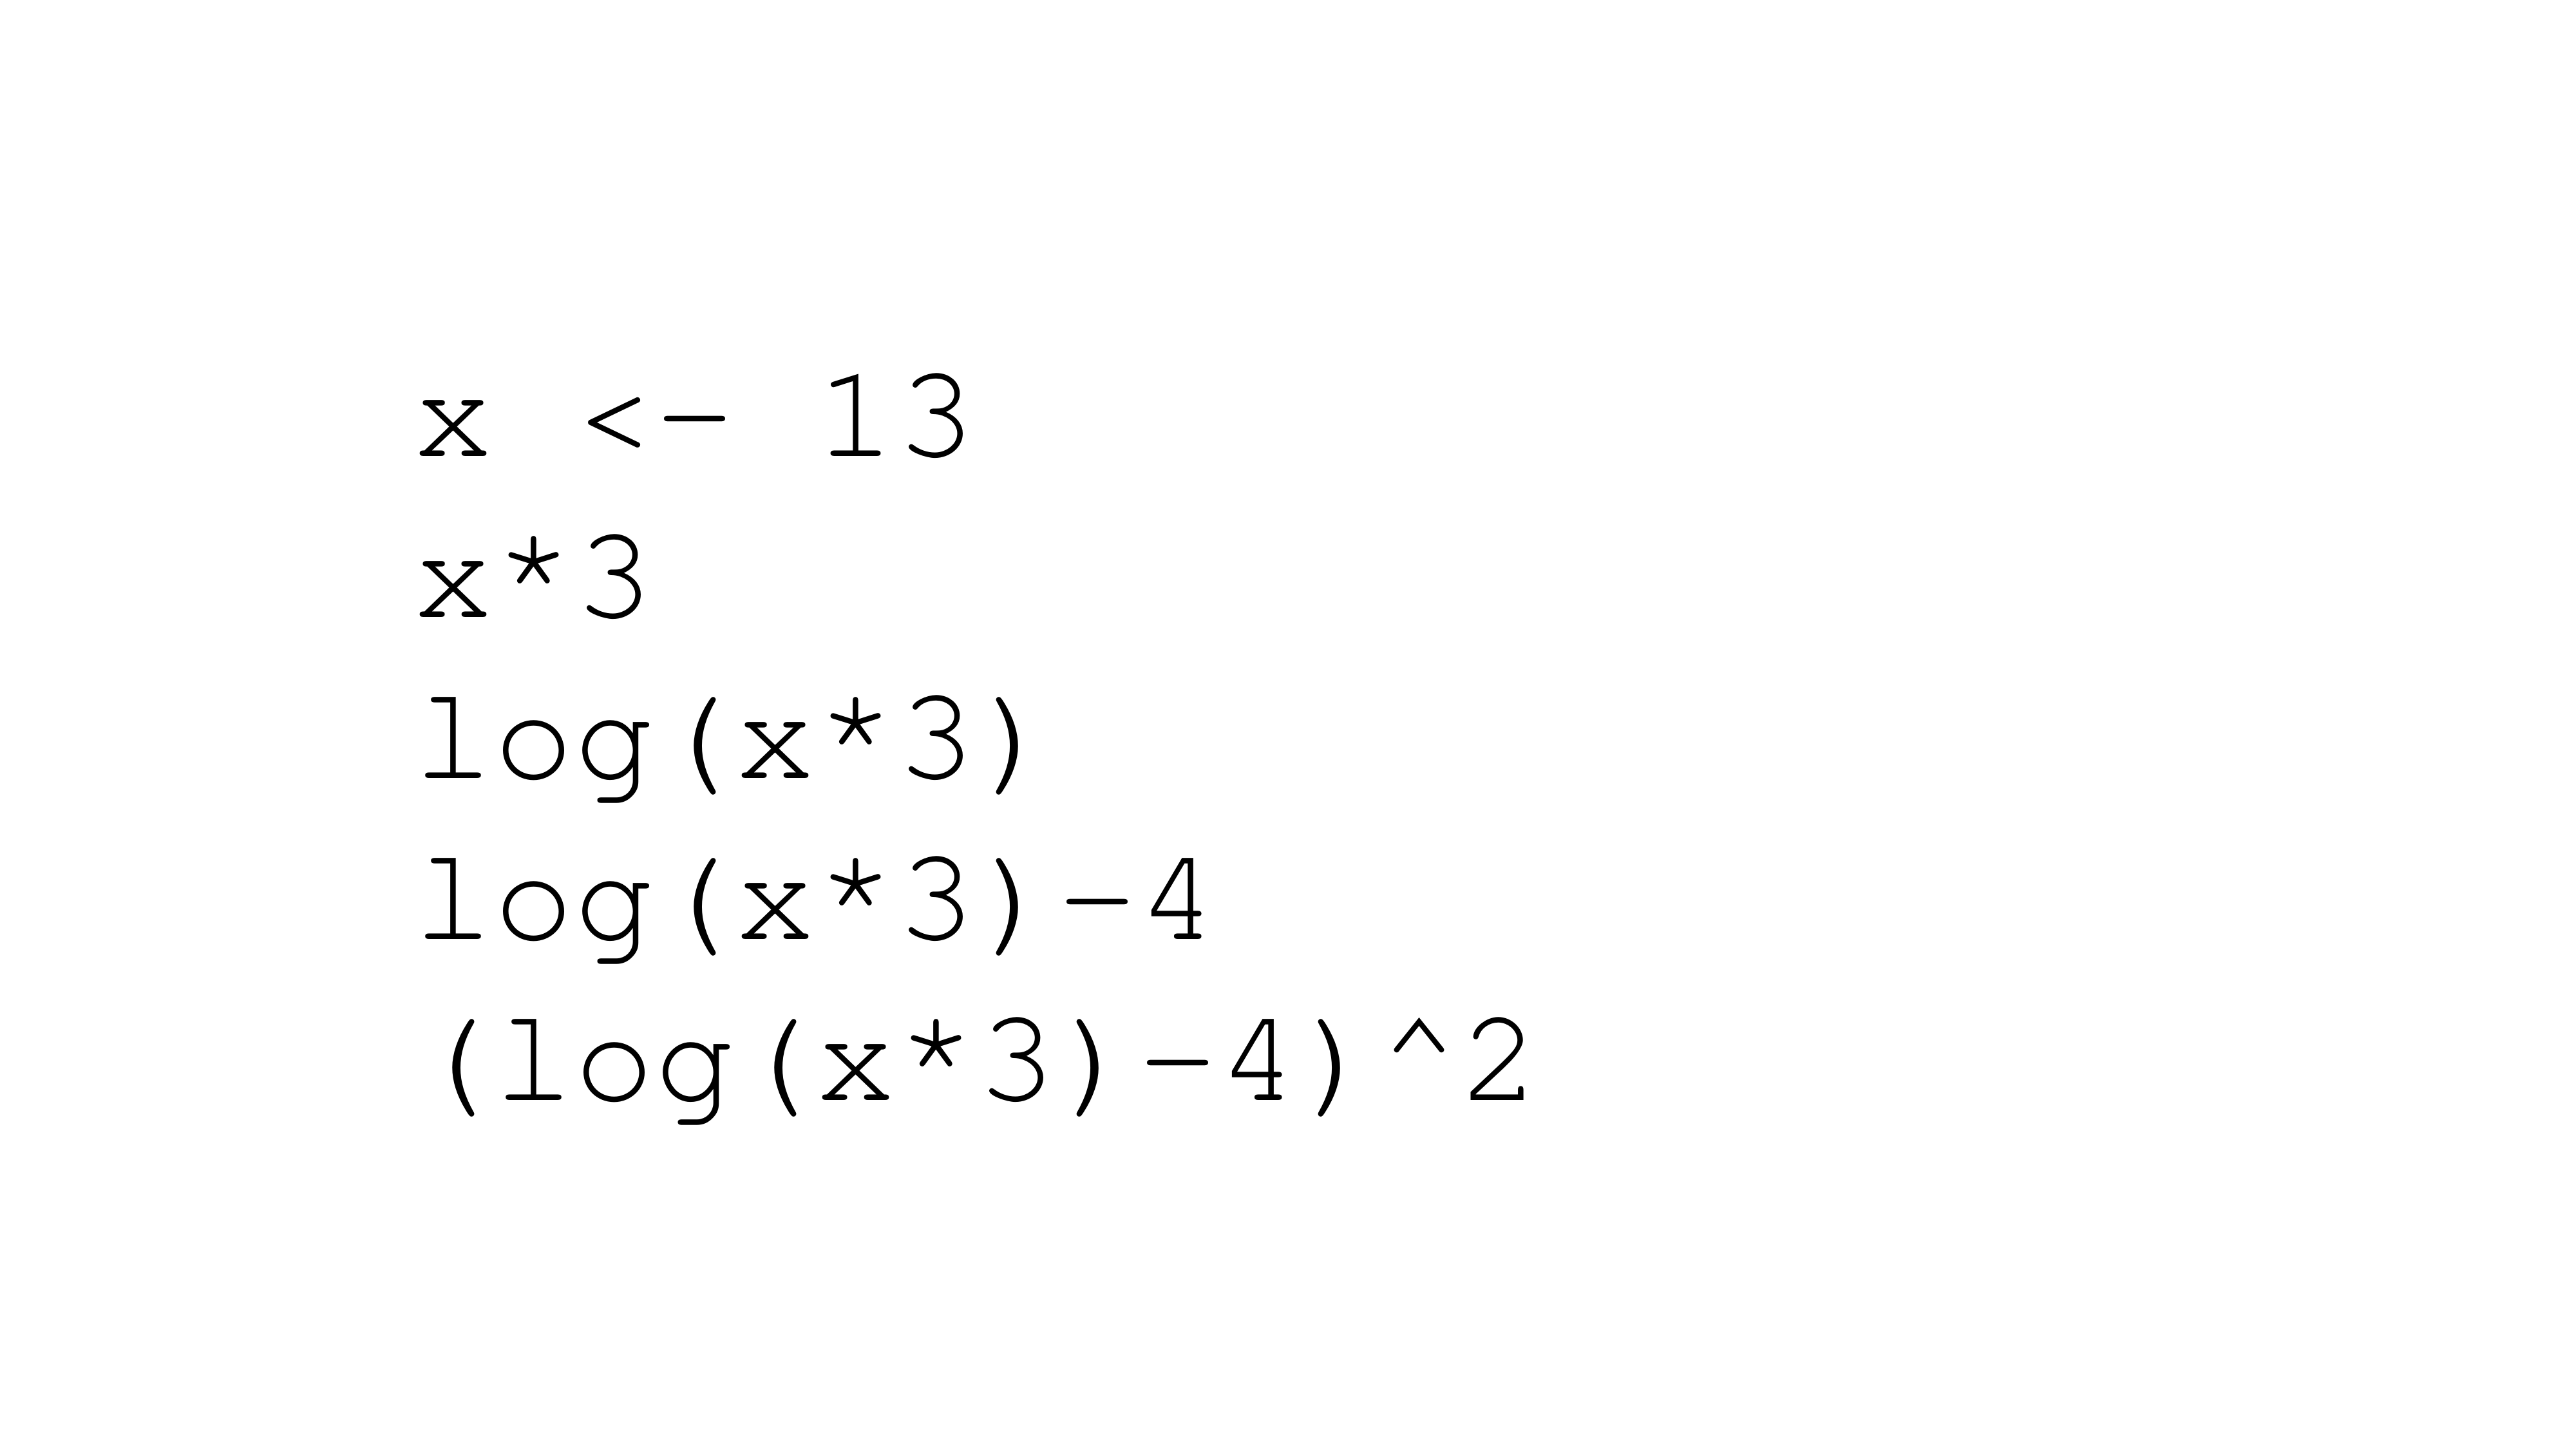

x <- 13
x*3
log(x*3)
log(x*3)-4
(log(x*3)-4)^2